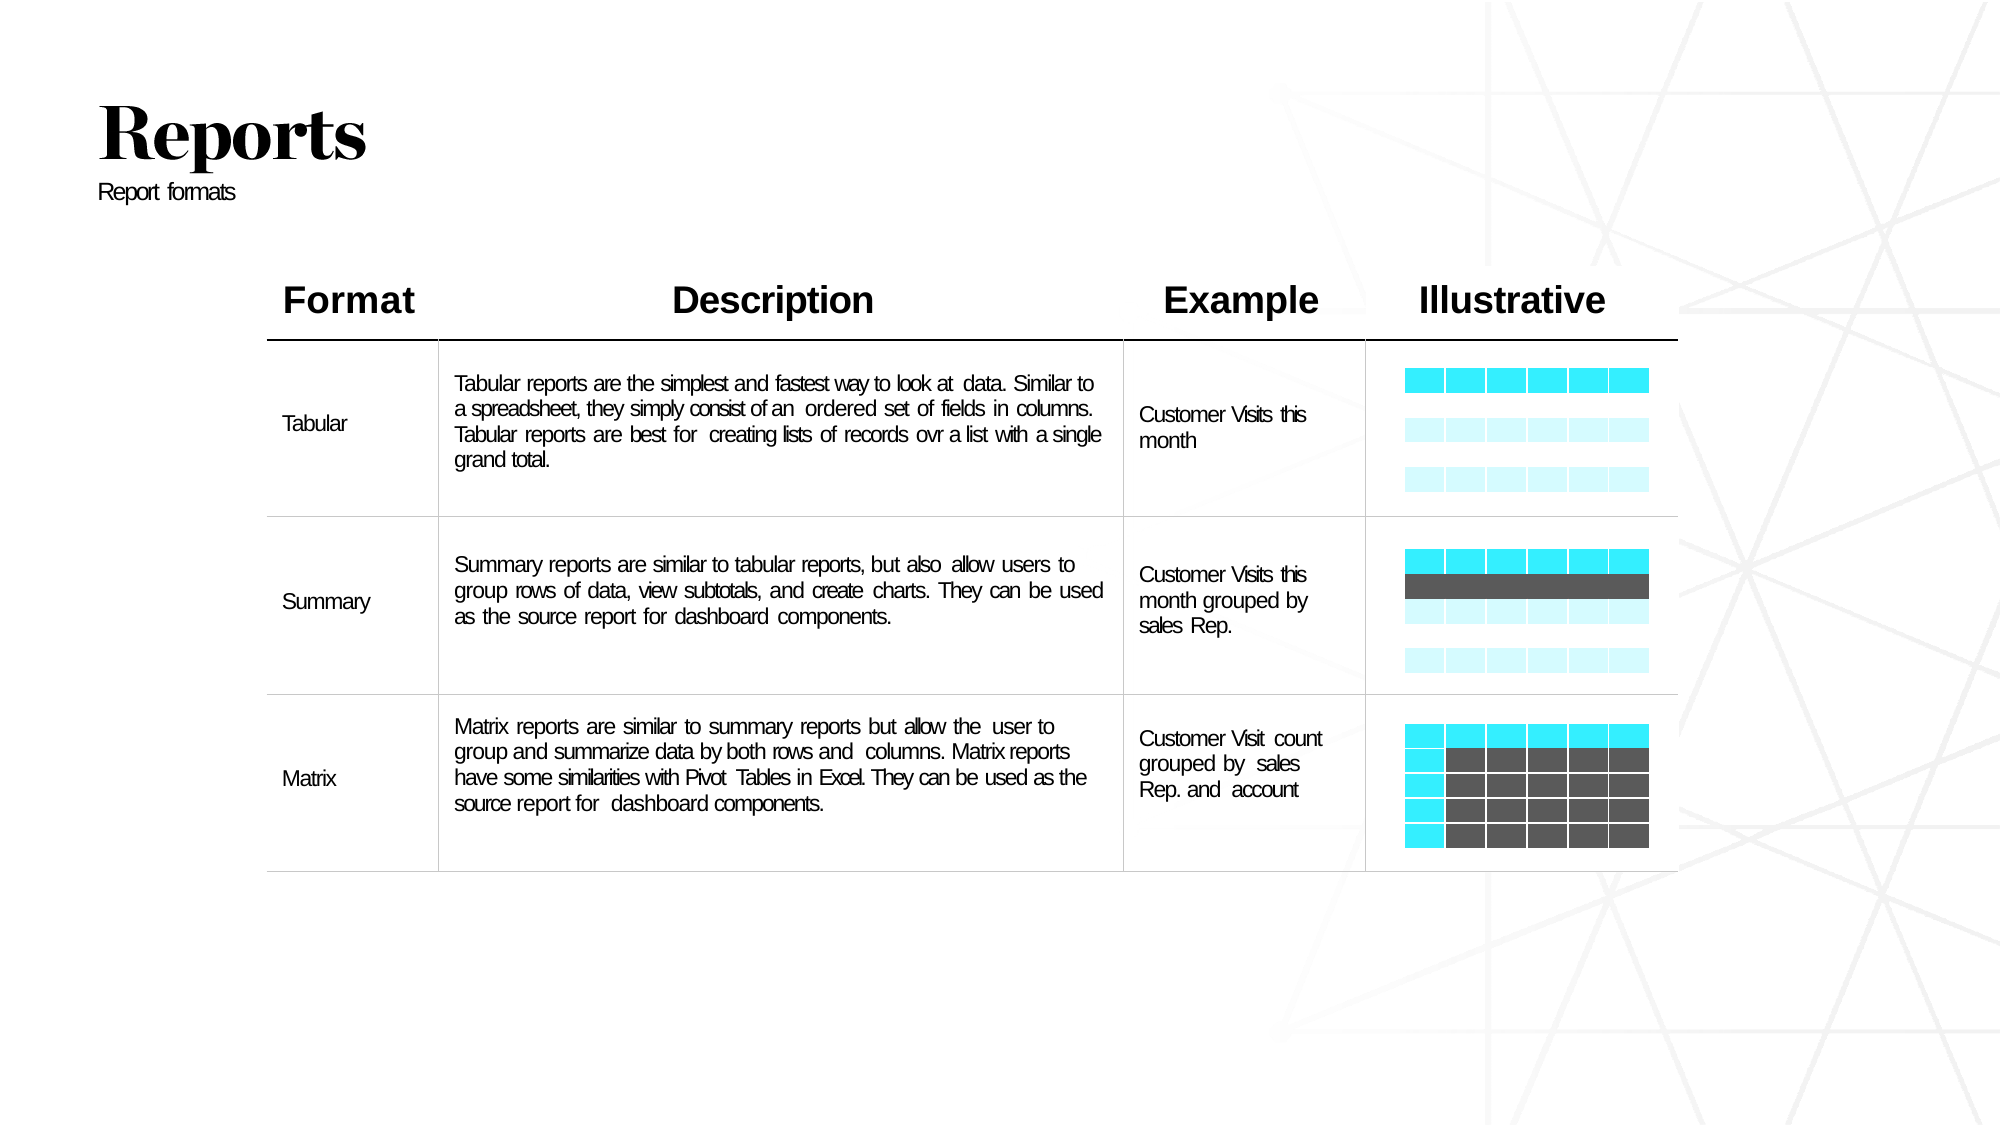

Report formats

Format
Description
Example
Illustrative
| Tabular | Tabular reports are the simplest and fastest way to look at data. Similar to a spreadsheet, they simply consist of an ordered set of fields in columns. Tabular reports are best for creating lists of records ovr a list with a single grand total. | Customer Visits this month |  |
| --- | --- | --- | --- |
| Summary | Summary reports are similar to tabular reports, but also allow users to group rows of data, view subtotals, and create charts. They can be used as the source report for dashboard components. | Customer Visits this month grouped by sales Rep. |  |
| Matrix | Matrix reports are similar to summary reports but allow the user to group and summarize data by both rows and columns. Matrix reports have some similarities with Pivot Tables in Excel. They can be used as the source report for dashboard components. | Customer Visit count grouped by sales Rep. and account |  |

|  |  |  |  |  |  |
| --- | --- | --- | --- | --- | --- |
|  |  |  |  |  |  |
|  |  |  |  |  |  |
|  |  |  |  |  |  |
|  |  |  |  |  |  |

|  |  |  |  |  |  |
| --- | --- | --- | --- | --- | --- |
|  |  |  |  |  |  |
|  |  |  |  |  |  |
|  |  |  |  |  |  |
|  |  |  |  |  |  |

|  |  |  |  |  |  |
| --- | --- | --- | --- | --- | --- |
|  |  |  |  |  |  |
|  |  |  |  |  |  |
|  |  |  |  |  |  |
|  |  |  |  |  |  |